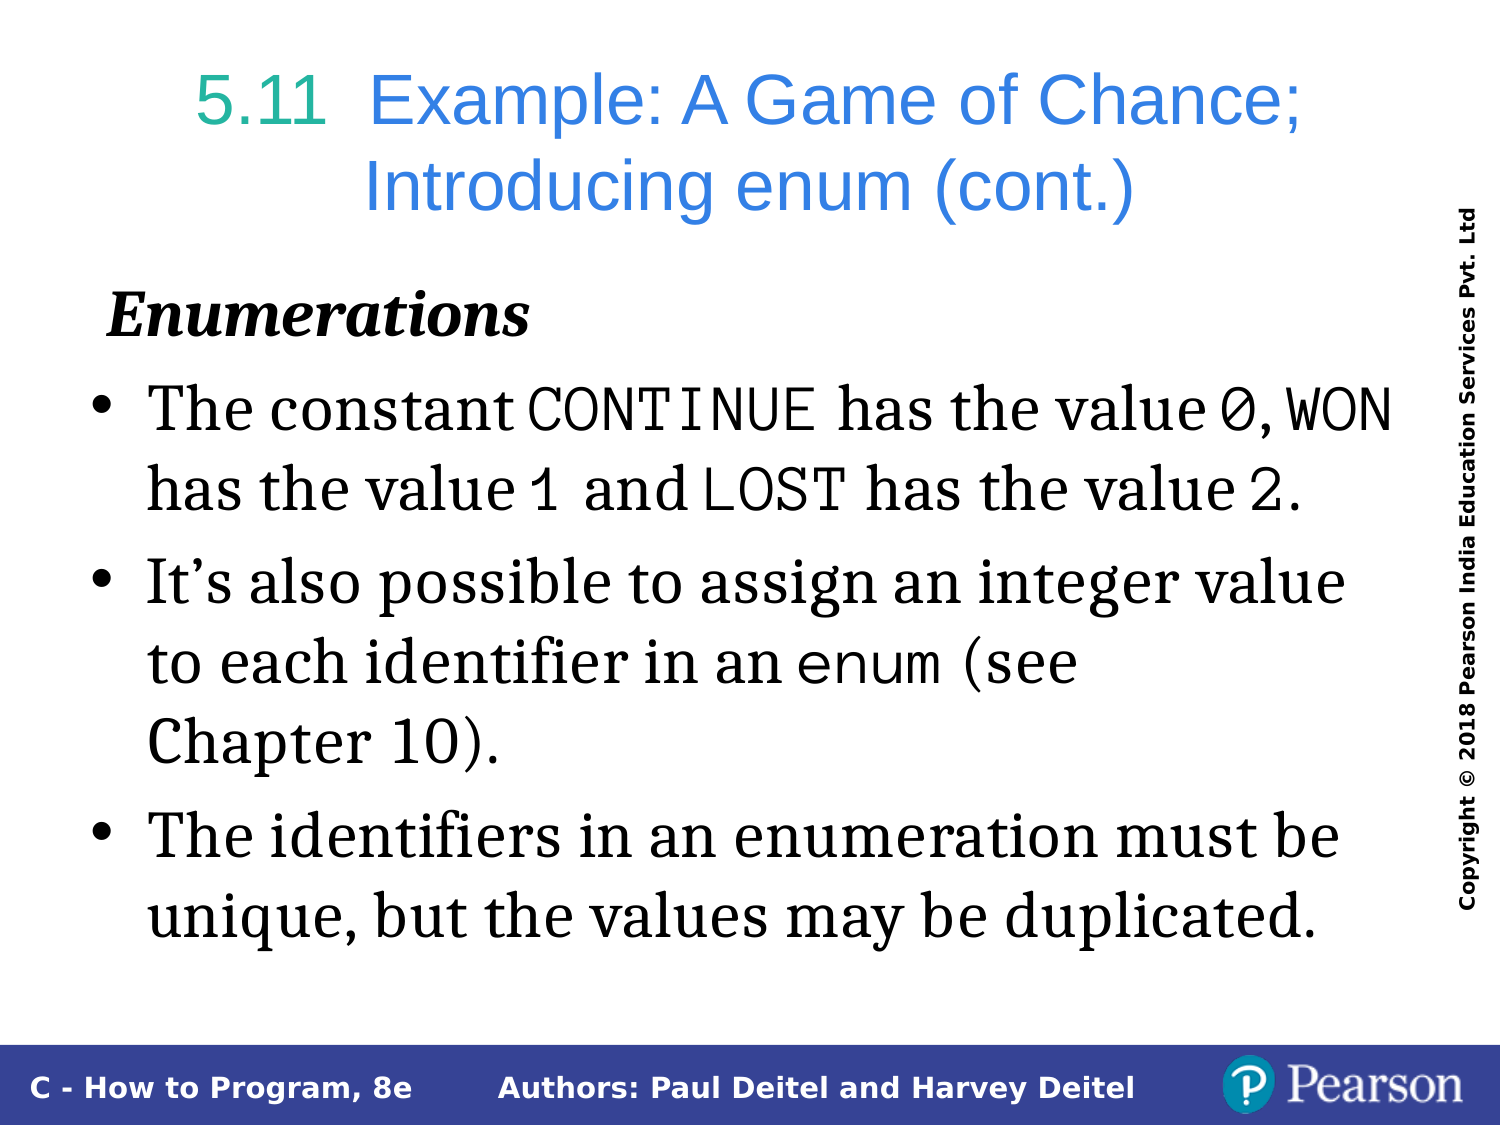

# 5.11  Example: A Game of Chance; Introducing enum (cont.)
Enumerations
The constant CONTINUE has the value 0, WON has the value 1 and LOST has the value 2.
It’s also possible to assign an integer value to each identifier in an enum (see Chapter 10).
The identifiers in an enumeration must be unique, but the values may be duplicated.